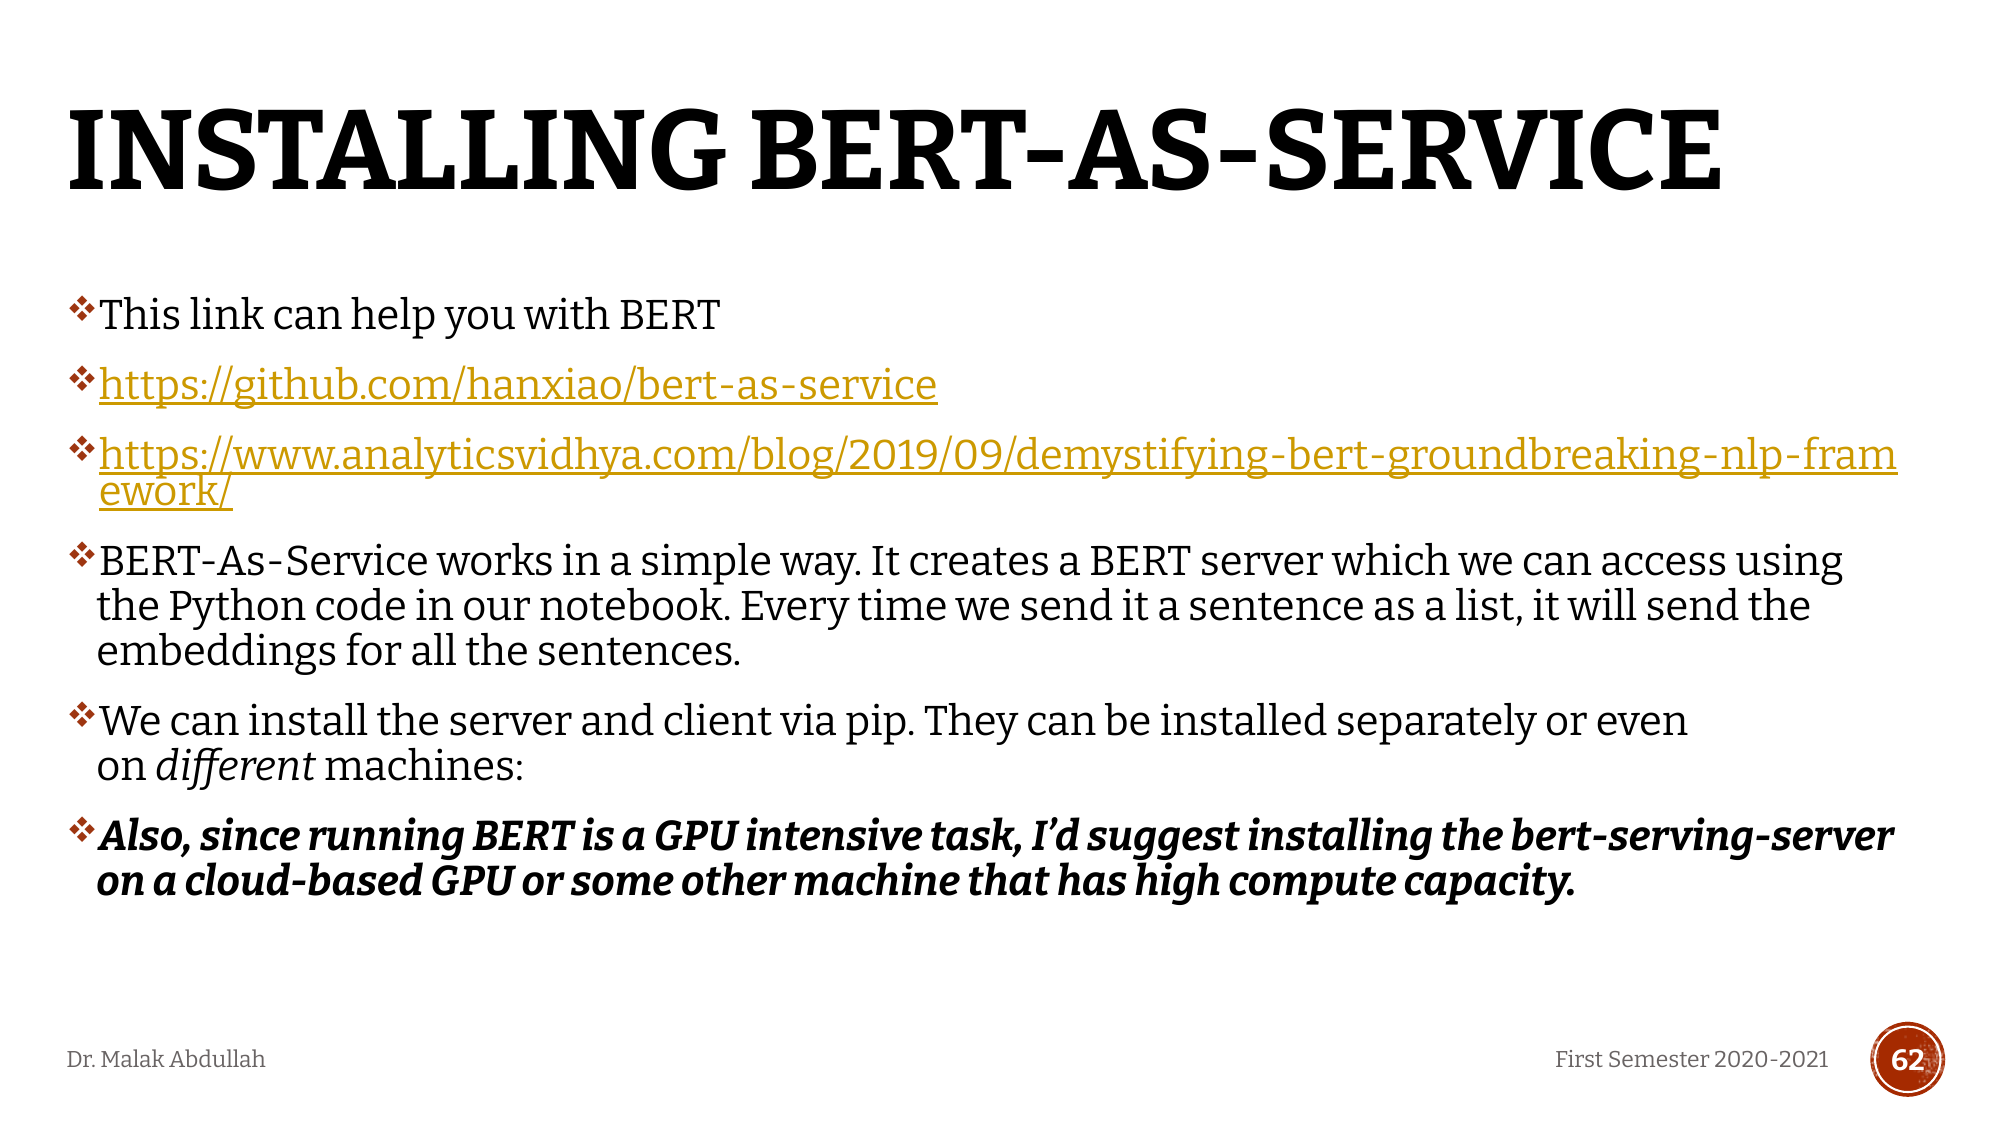

# Installing BERT-As-Service
This link can help you with BERT
https://github.com/hanxiao/bert-as-service
https://www.analyticsvidhya.com/blog/2019/09/demystifying-bert-groundbreaking-nlp-framework/
BERT-As-Service works in a simple way. It creates a BERT server which we can access using the Python code in our notebook. Every time we send it a sentence as a list, it will send the embeddings for all the sentences.
We can install the server and client via pip. They can be installed separately or even on different machines:
Also, since running BERT is a GPU intensive task, I’d suggest installing the bert-serving-server on a cloud-based GPU or some other machine that has high compute capacity.

Dr. Malak Abdullah
First Semester 2020-2021
62